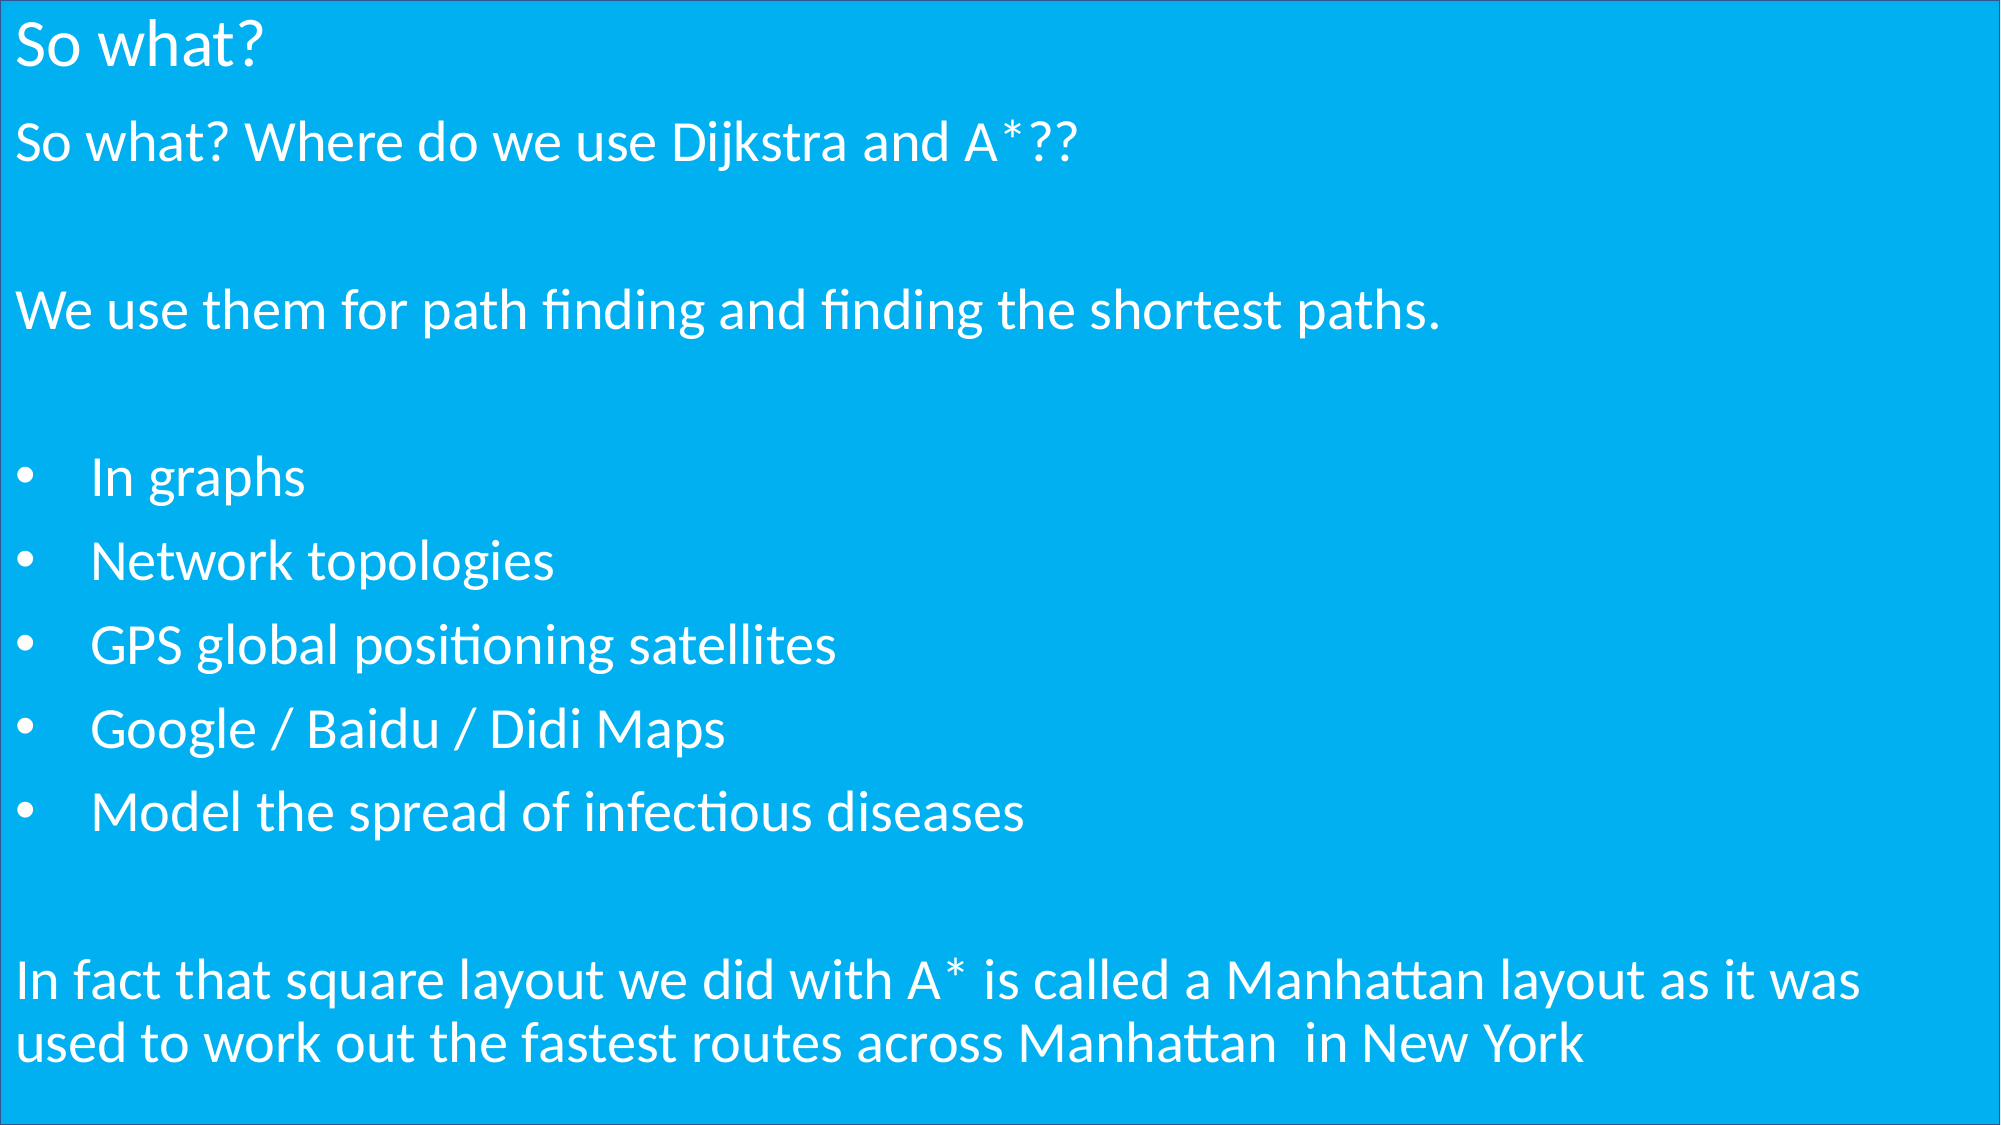

# So what?
So what? Where do we use Dijkstra and A*??

We use them for path finding and finding the shortest paths.

In graphs
Network topologies
GPS global positioning satellites
Google / Baidu / Didi Maps
Model the spread of infectious diseases

In fact that square layout we did with A* is called a Manhattan layout as it was used to work out the fastest routes across Manhattan  in New York